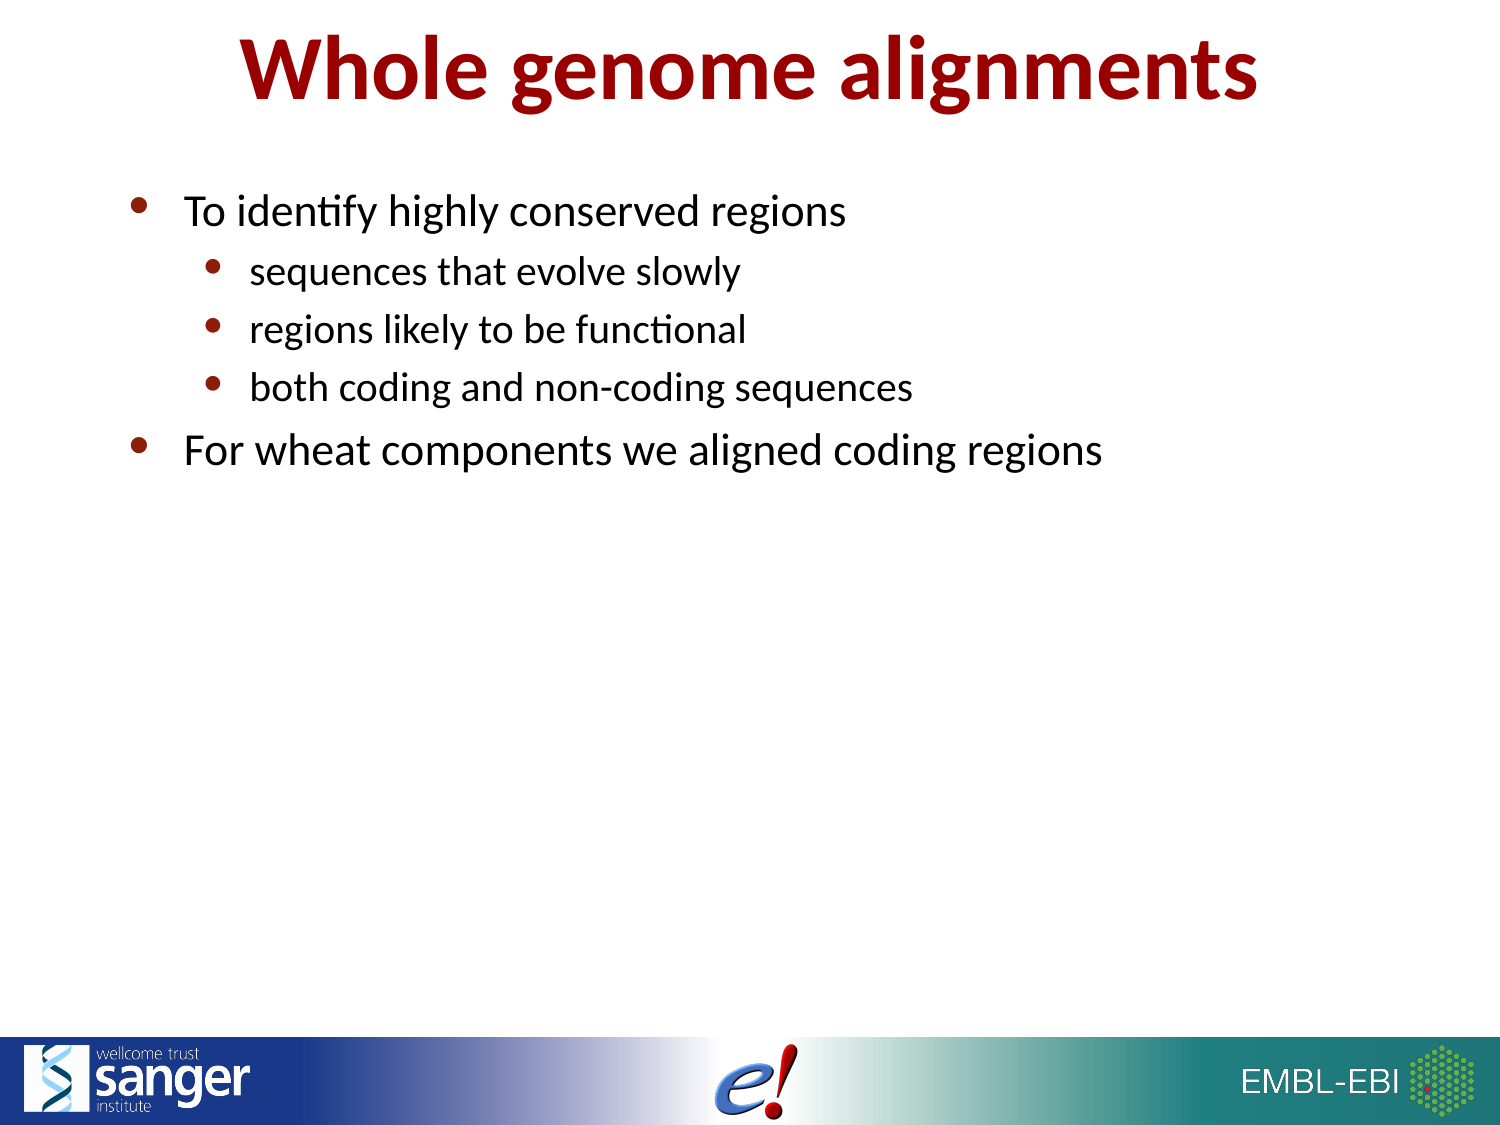

# Whole genome alignments
To identify highly conserved regions
sequences that evolve slowly
regions likely to be functional
both coding and non-coding sequences
For wheat components we aligned coding regions